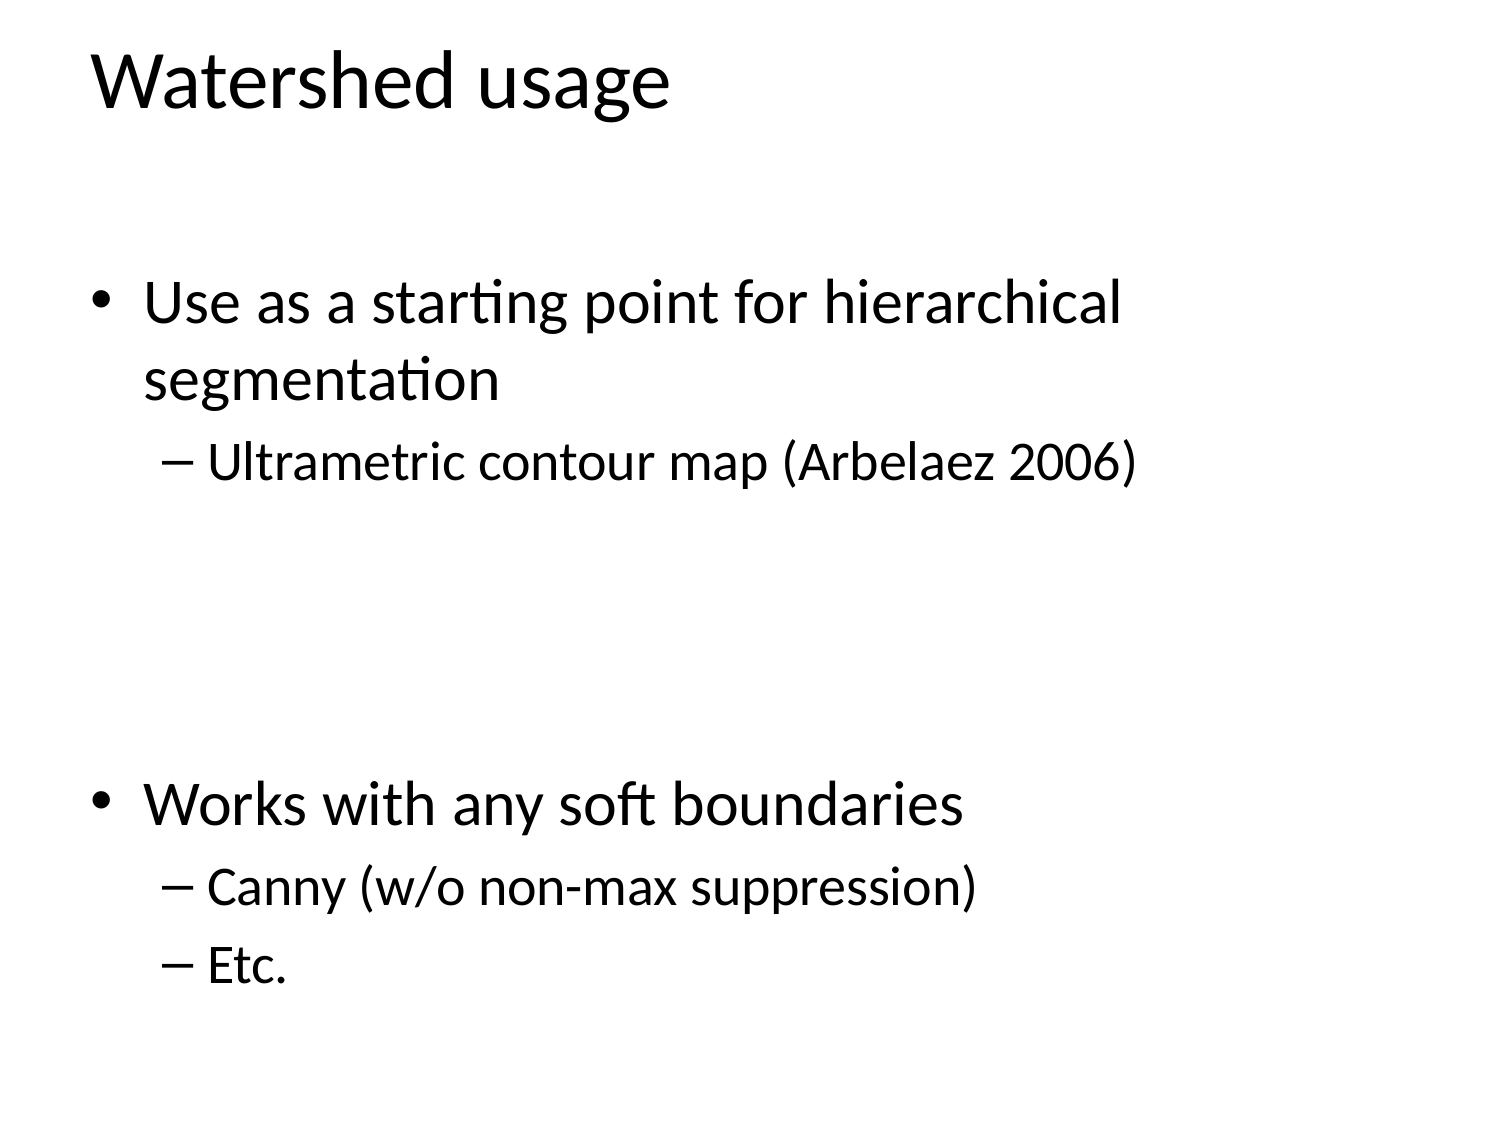

# Watershed usage

Use as a starting point for hierarchical segmentation
Ultrametric contour map (Arbelaez 2006)

Works with any soft boundaries
Canny (w/o non-max suppression)
Etc.